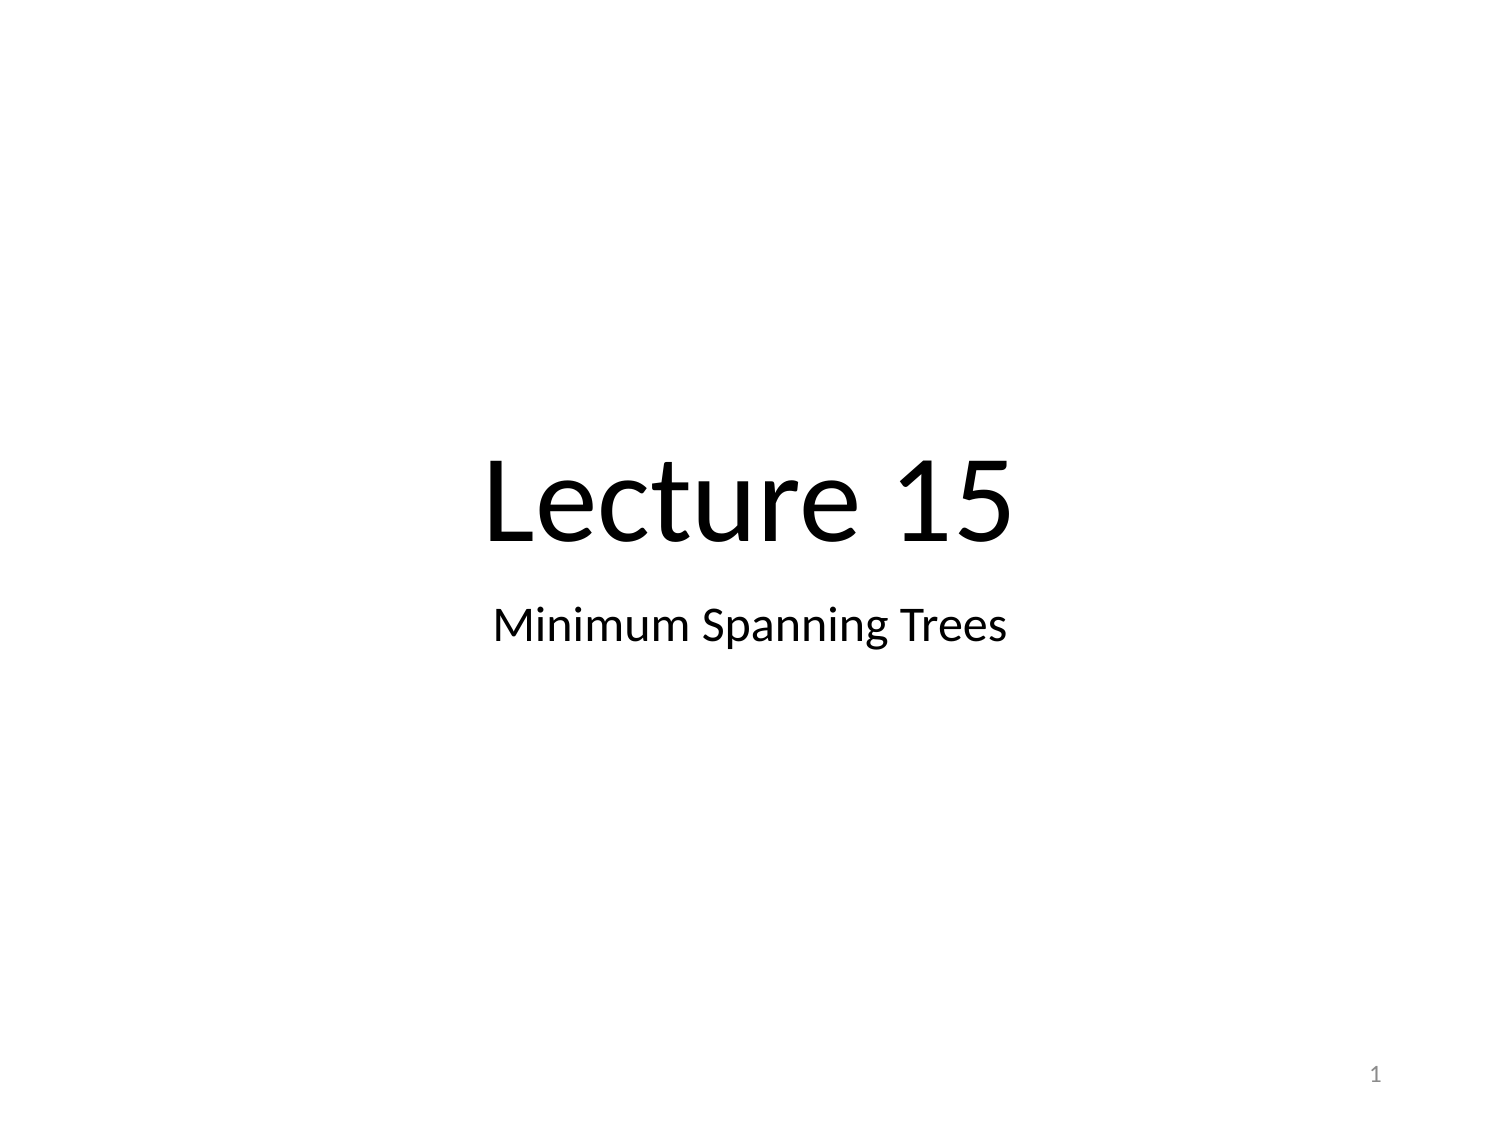

# Lecture 15
Minimum Spanning Trees
1